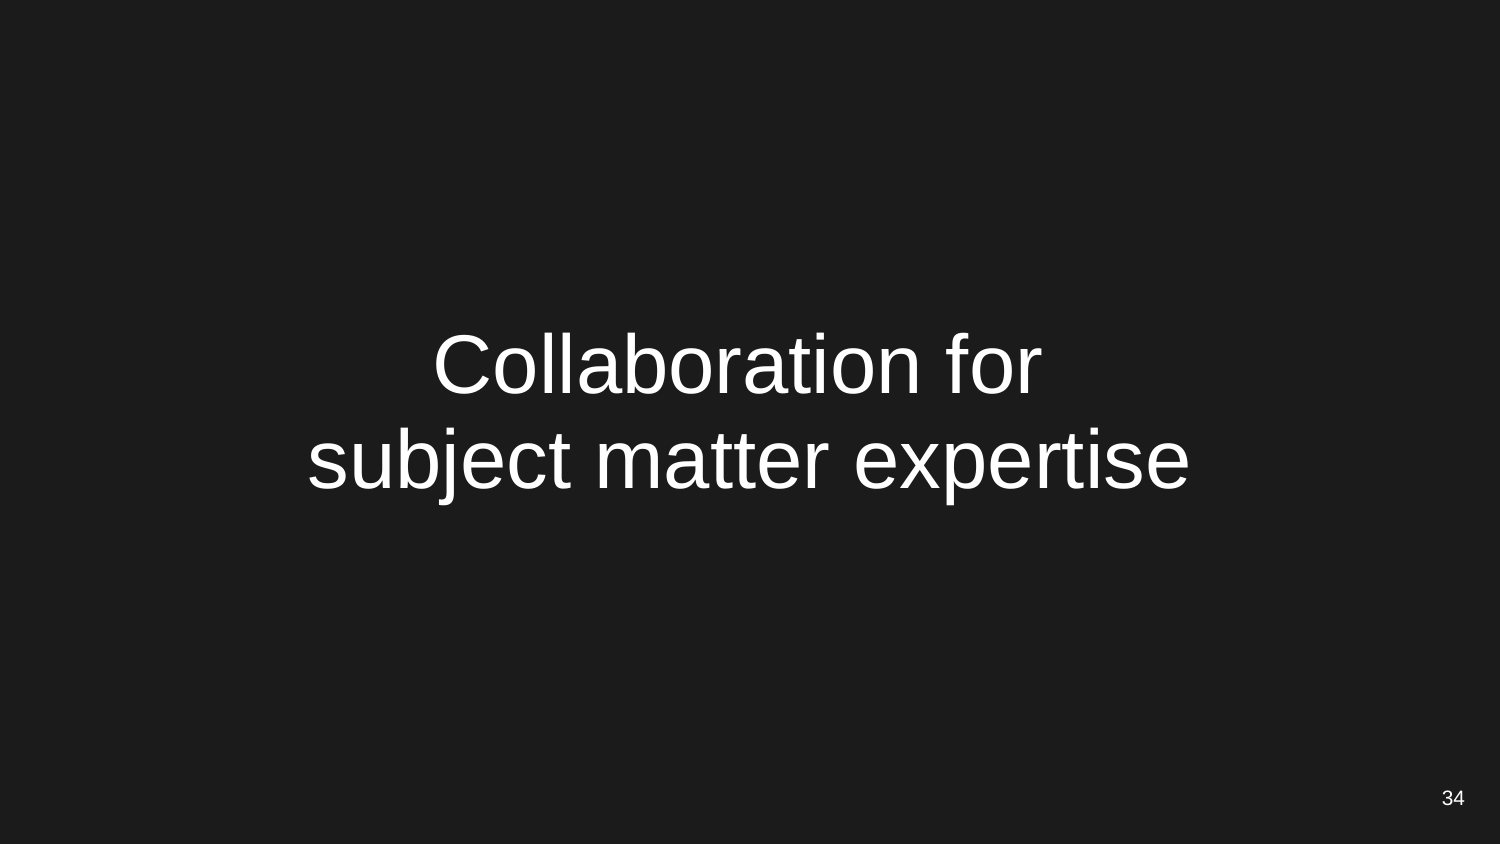

# Collaboration for subject matter expertise
34